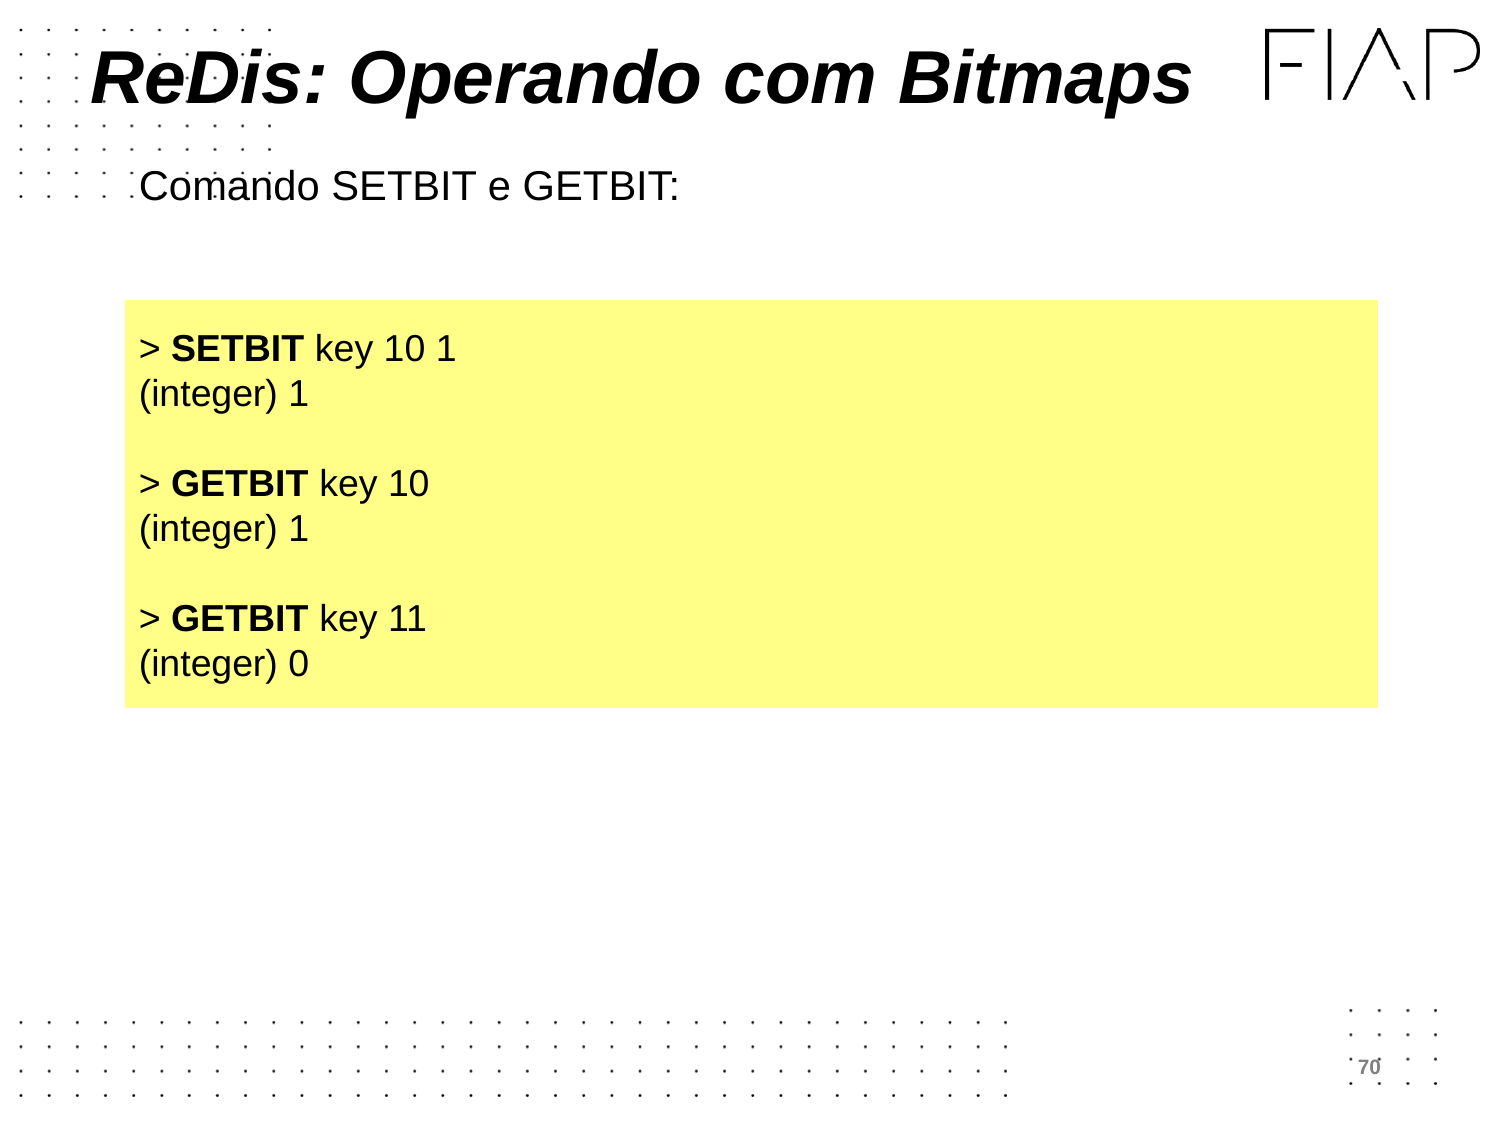

# ReDis: Operando com Bitmaps
Comando SETBIT e GETBIT:

> SETBIT key 10 1
(integer) 1

> GETBIT key 10
(integer) 1

> GETBIT key 11
(integer) 0